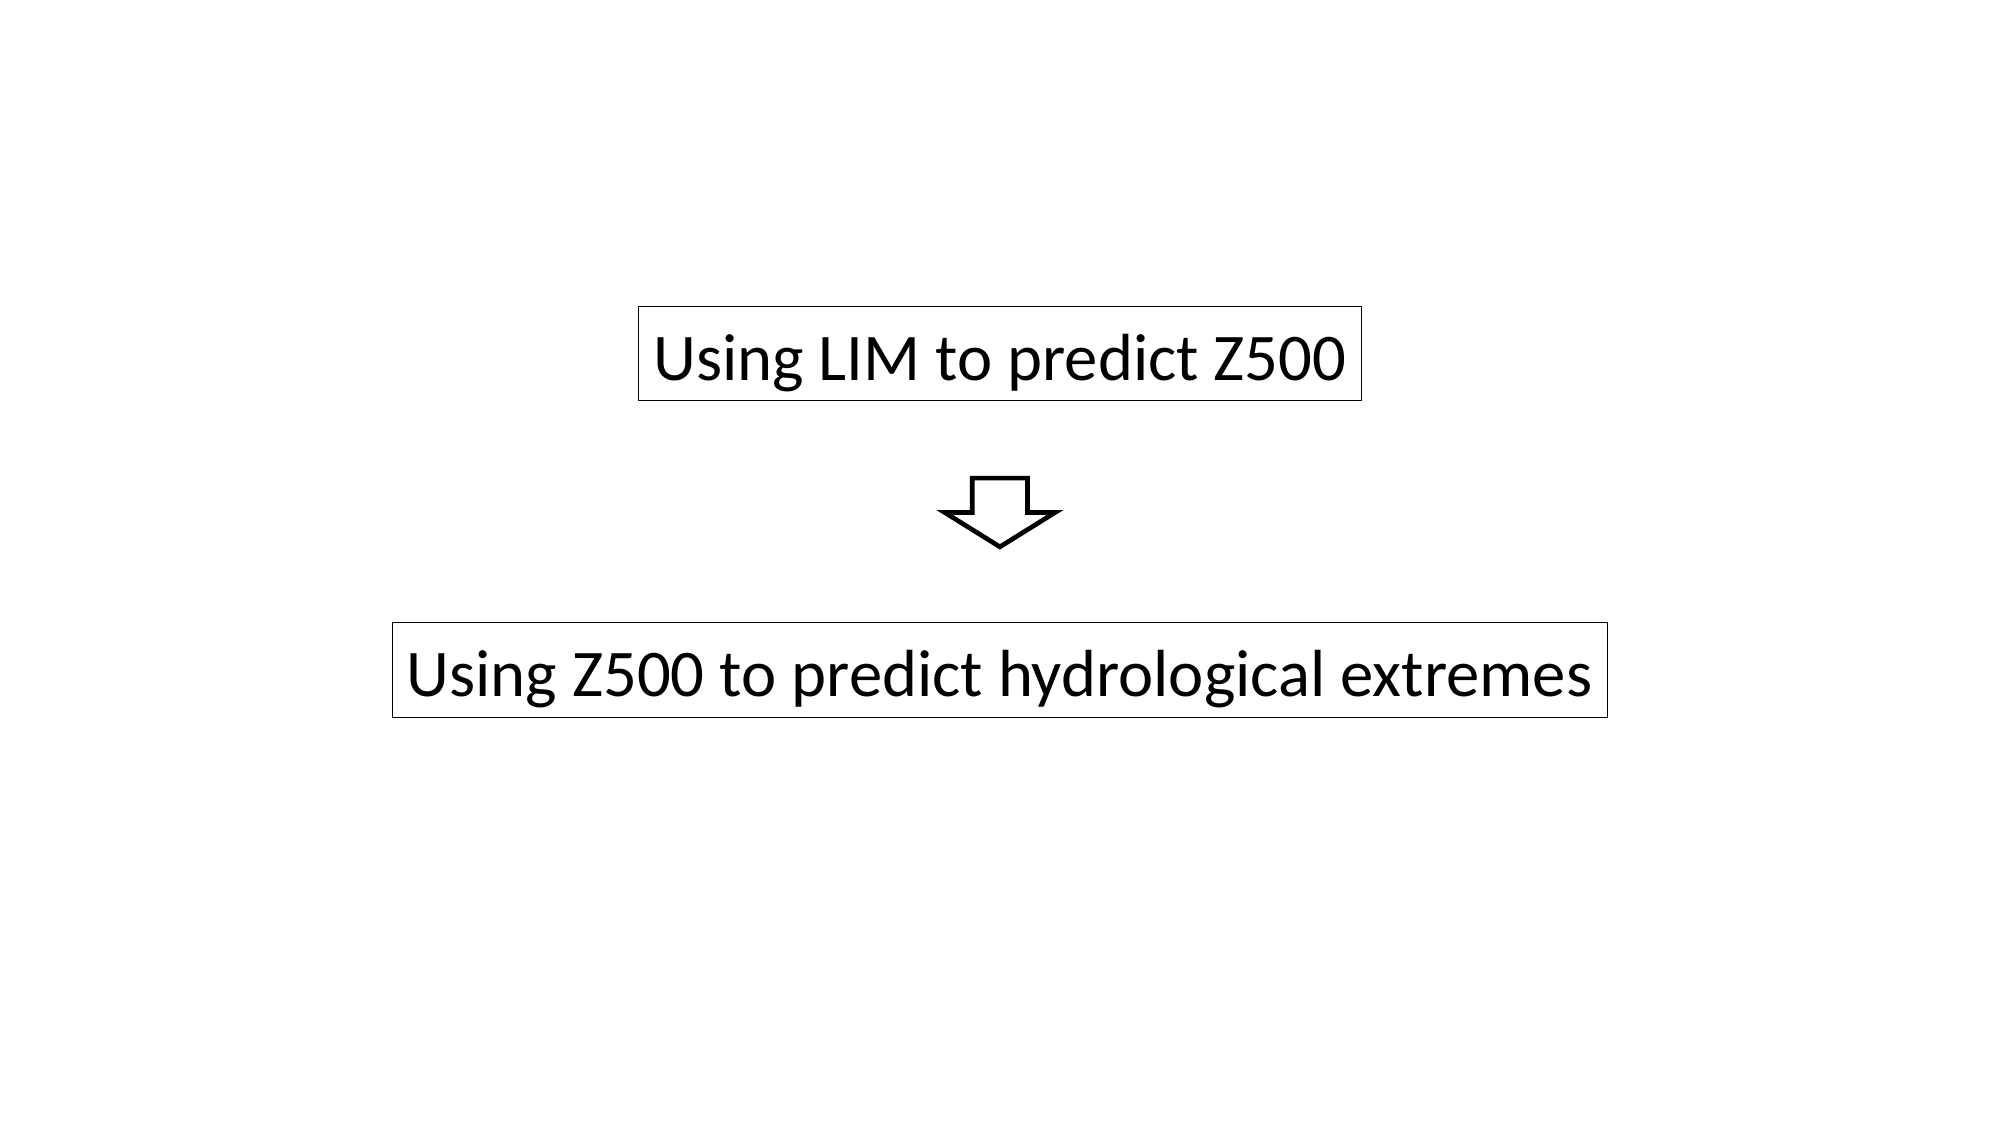

Using LIM to predict Z500

Using Z500 to predict hydrological extremes